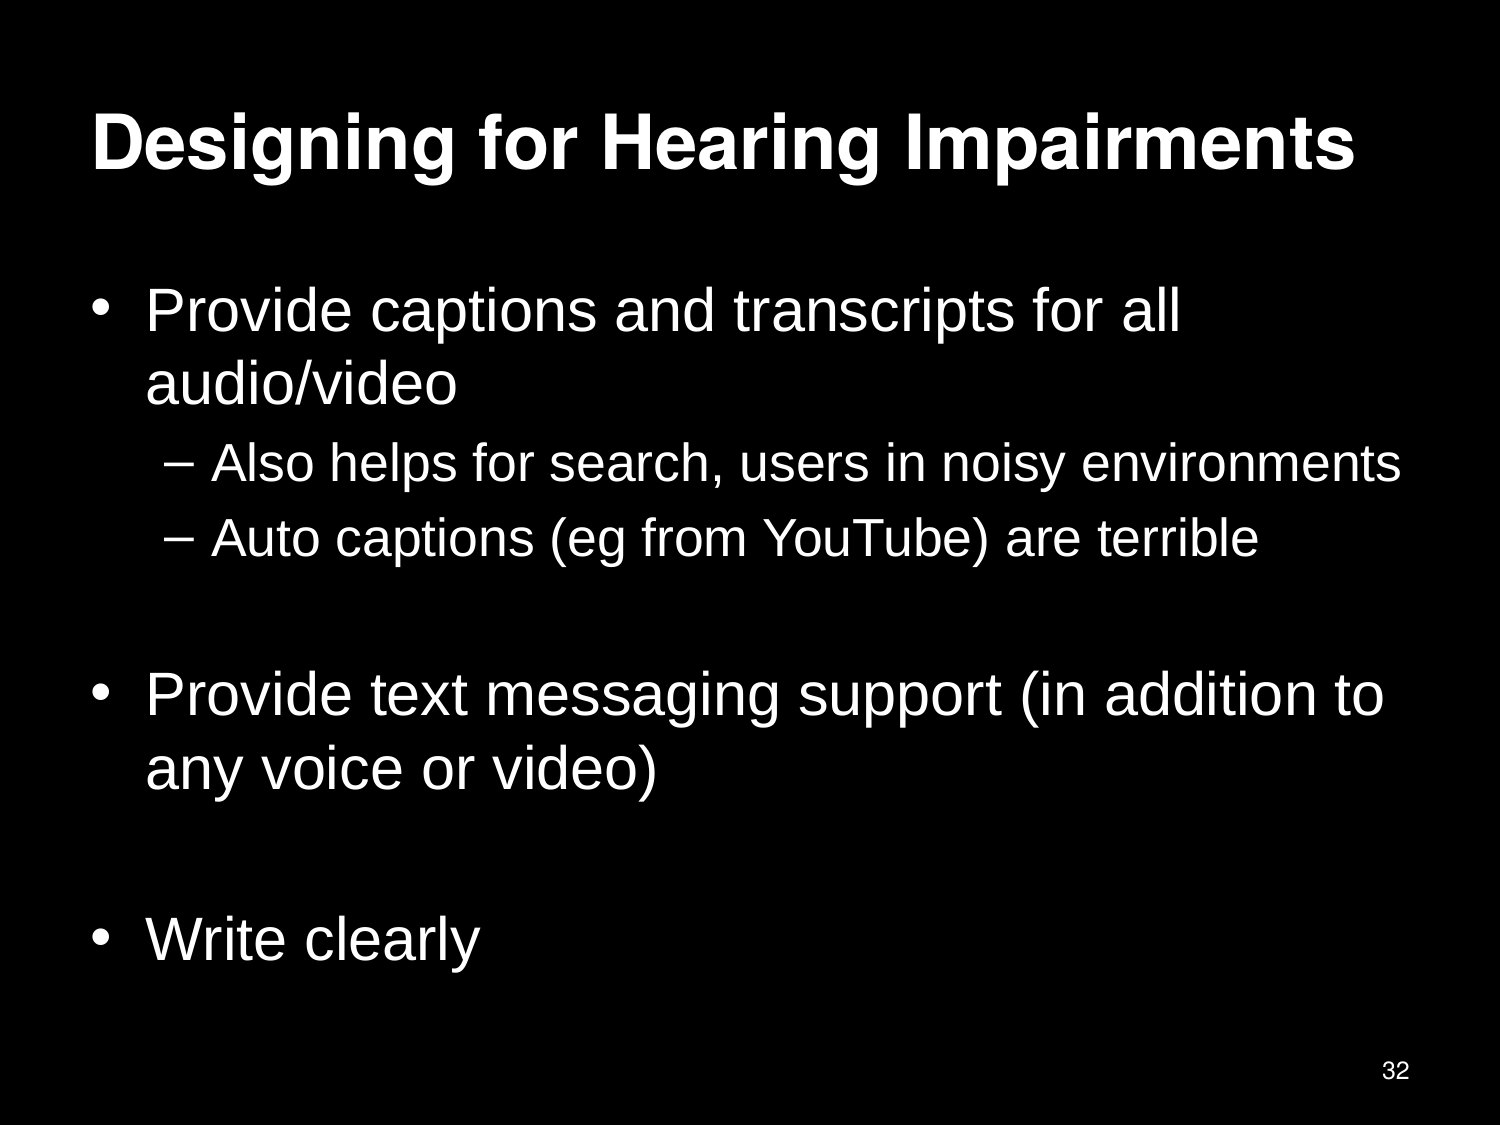

# Designing for Hearing Impairments
Provide captions and transcripts for all audio/video
Also helps for search, users in noisy environments
Auto captions (eg from YouTube) are terrible

Provide text messaging support (in addition to any voice or video)

Write clearly
32